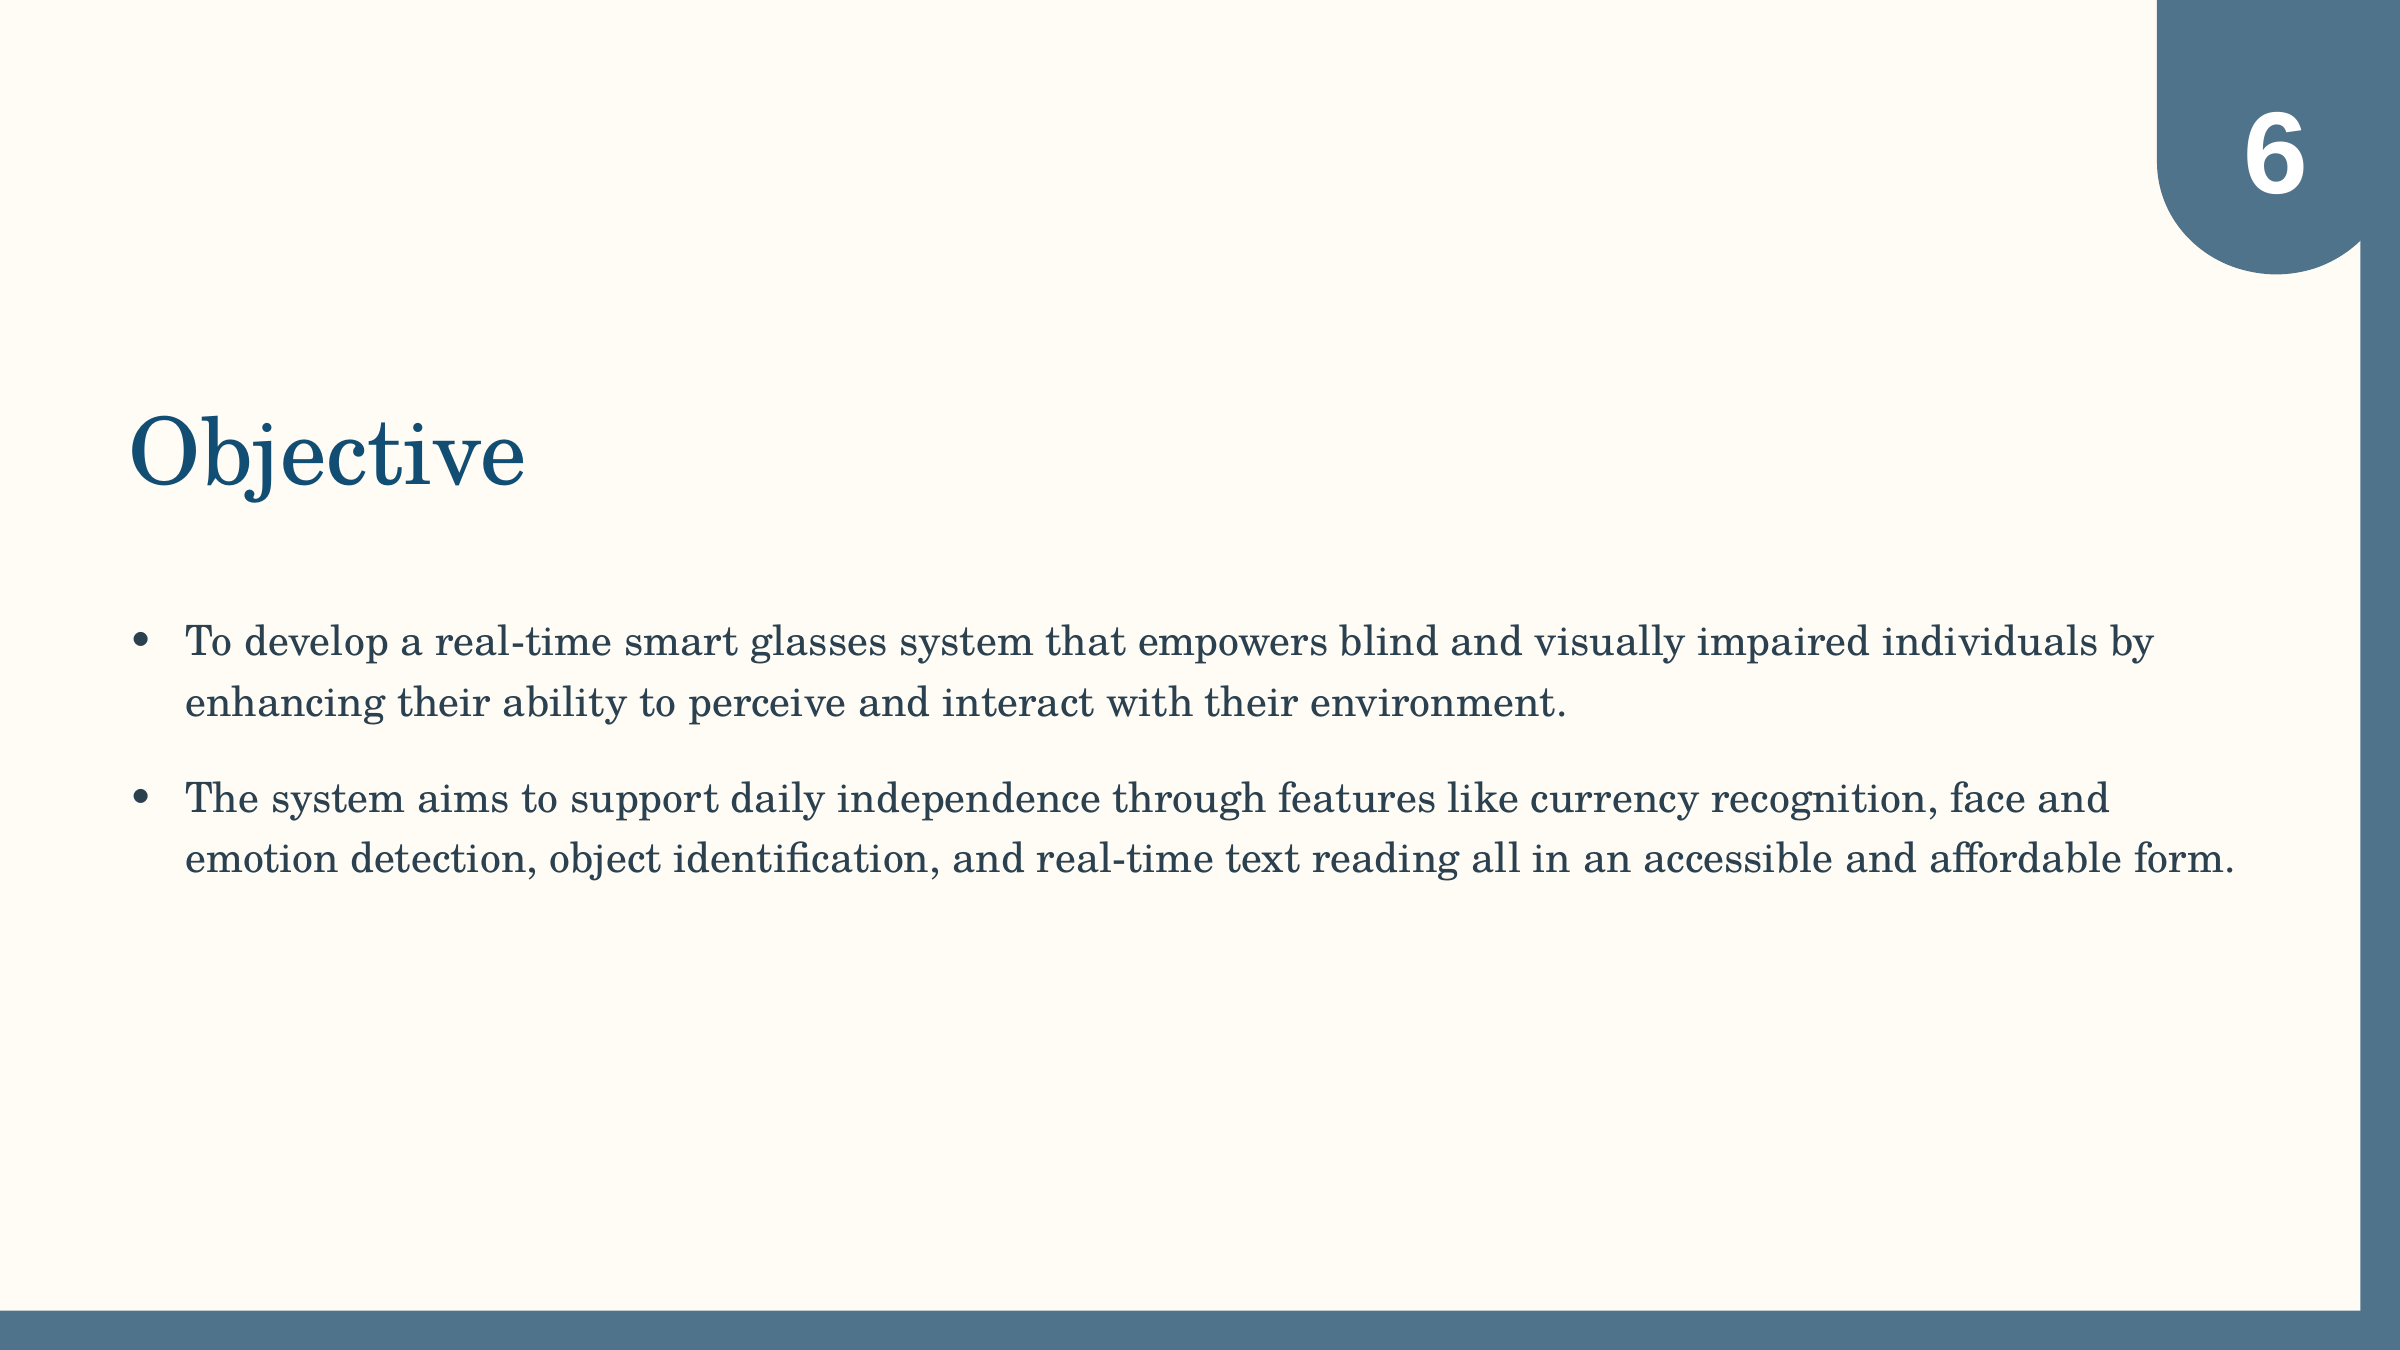

6

Objective
•To develop a real-time smart glasses system that empowers blind and visually impaired individuals by
enhancing their ability to perceive and interact with their environment.
•The system aims to support daily independence through features like currency recognition, face and
emotion detection, object identification, and real-time text reading all in an accessible and affordable form.